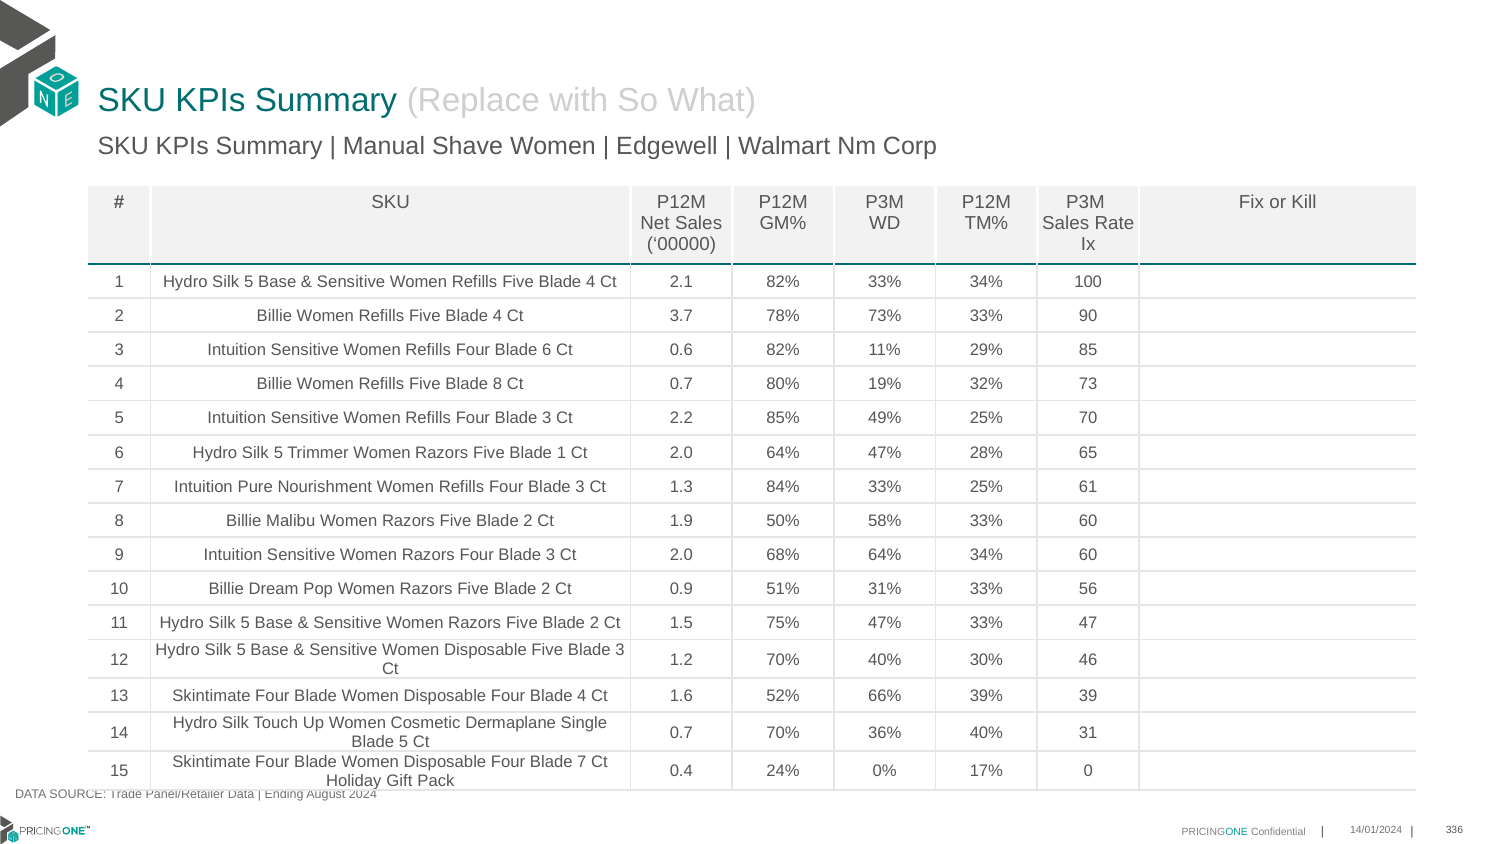

# SKU KPIs Summary (Replace with So What)
SKU KPIs Summary | Manual Shave Women | Edgewell | Walmart Nm Corp
| # | SKU | P12M Net Sales (‘00000) | P12M GM% | P3M WD | P12M TM% | P3M Sales Rate Ix | Fix or Kill |
| --- | --- | --- | --- | --- | --- | --- | --- |
| 1 | Hydro Silk 5 Base & Sensitive Women Refills Five Blade 4 Ct | 2.1 | 82% | 33% | 34% | 100 |  |
| 2 | Billie Women Refills Five Blade 4 Ct | 3.7 | 78% | 73% | 33% | 90 |  |
| 3 | Intuition Sensitive Women Refills Four Blade 6 Ct | 0.6 | 82% | 11% | 29% | 85 |  |
| 4 | Billie Women Refills Five Blade 8 Ct | 0.7 | 80% | 19% | 32% | 73 |  |
| 5 | Intuition Sensitive Women Refills Four Blade 3 Ct | 2.2 | 85% | 49% | 25% | 70 |  |
| 6 | Hydro Silk 5 Trimmer Women Razors Five Blade 1 Ct | 2.0 | 64% | 47% | 28% | 65 |  |
| 7 | Intuition Pure Nourishment Women Refills Four Blade 3 Ct | 1.3 | 84% | 33% | 25% | 61 |  |
| 8 | Billie Malibu Women Razors Five Blade 2 Ct | 1.9 | 50% | 58% | 33% | 60 |  |
| 9 | Intuition Sensitive Women Razors Four Blade 3 Ct | 2.0 | 68% | 64% | 34% | 60 |  |
| 10 | Billie Dream Pop Women Razors Five Blade 2 Ct | 0.9 | 51% | 31% | 33% | 56 |  |
| 11 | Hydro Silk 5 Base & Sensitive Women Razors Five Blade 2 Ct | 1.5 | 75% | 47% | 33% | 47 |  |
| 12 | Hydro Silk 5 Base & Sensitive Women Disposable Five Blade 3 Ct | 1.2 | 70% | 40% | 30% | 46 |  |
| 13 | Skintimate Four Blade Women Disposable Four Blade 4 Ct | 1.6 | 52% | 66% | 39% | 39 |  |
| 14 | Hydro Silk Touch Up Women Cosmetic Dermaplane Single Blade 5 Ct | 0.7 | 70% | 36% | 40% | 31 |  |
| 15 | Skintimate Four Blade Women Disposable Four Blade 7 Ct Holiday Gift Pack | 0.4 | 24% | 0% | 17% | 0 |  |
DATA SOURCE: Trade Panel/Retailer Data | Ending August 2024

14/01/2024
336